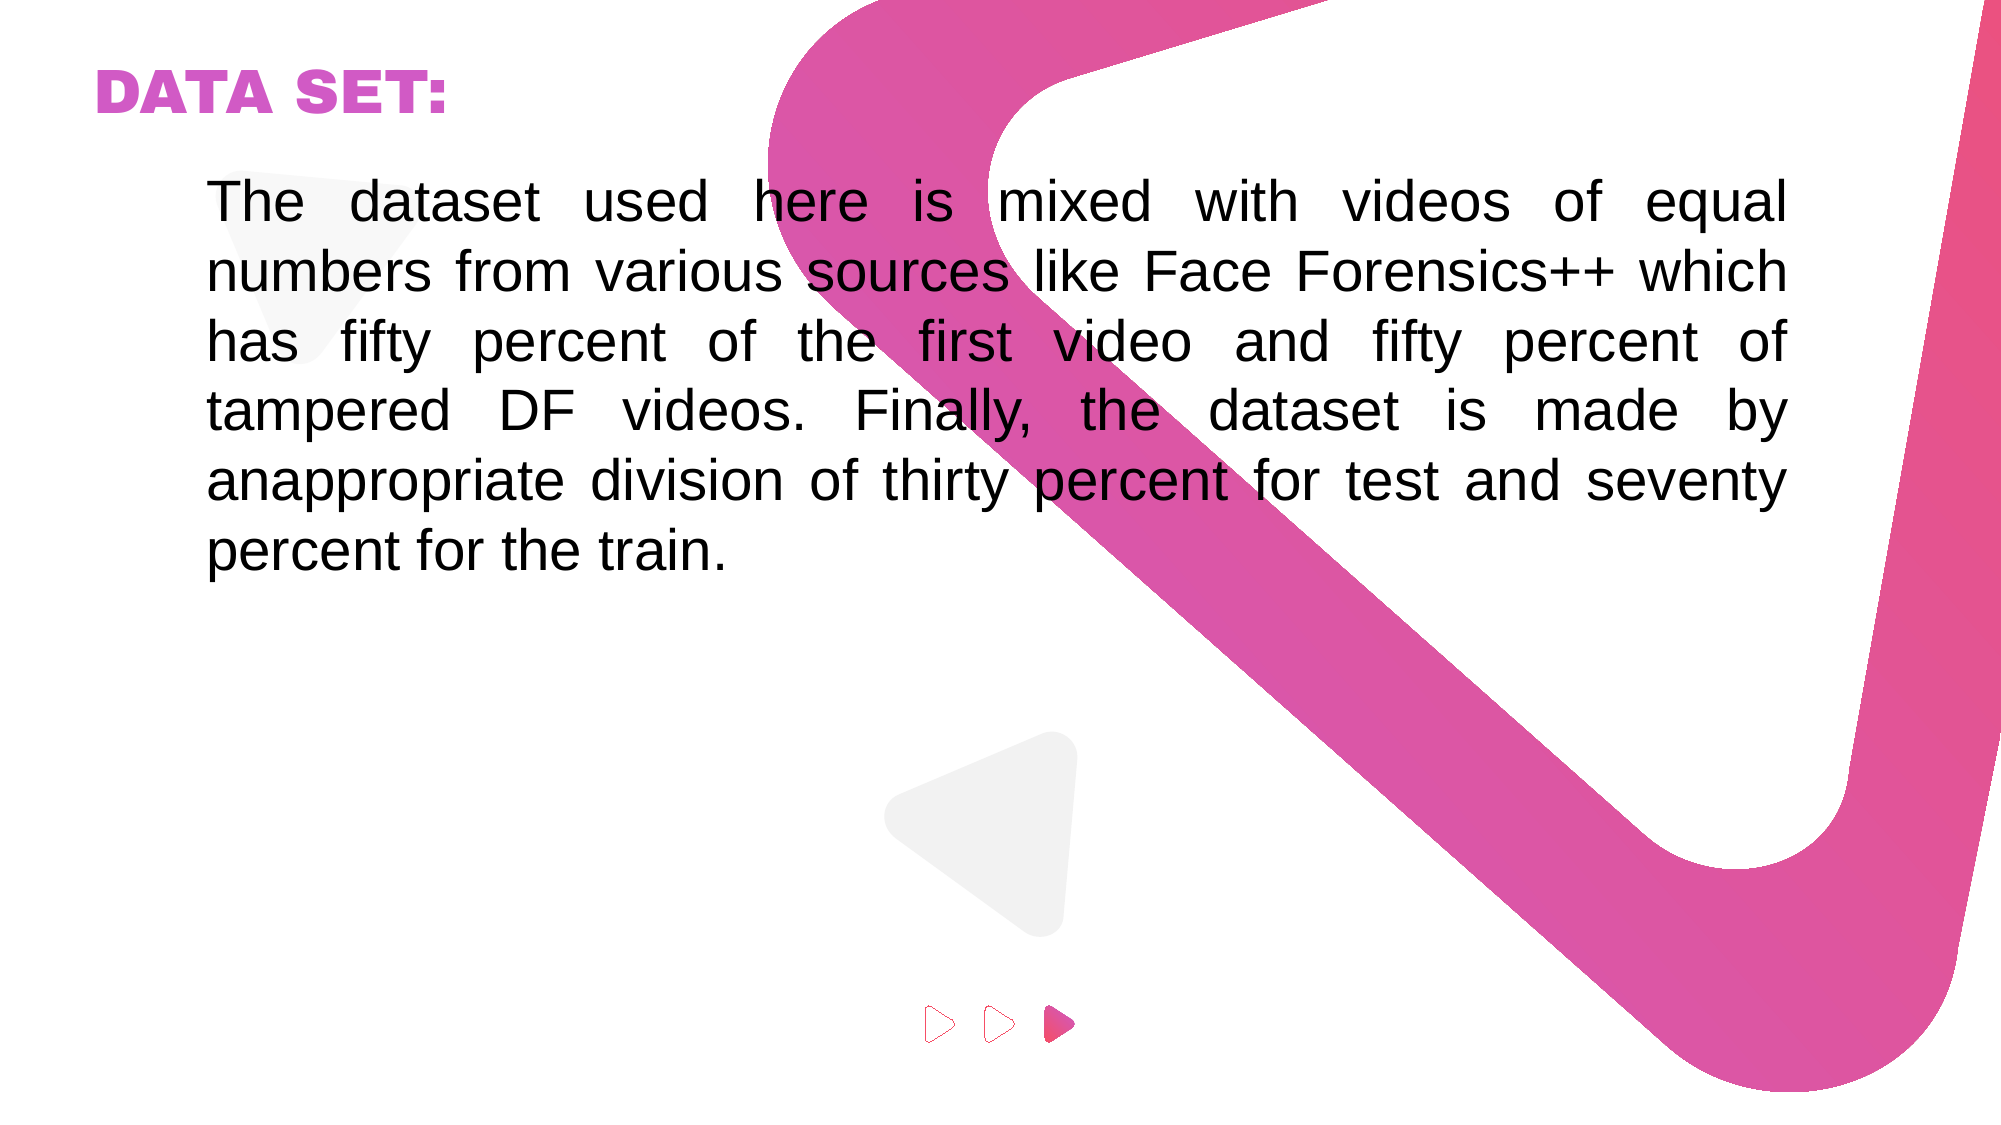

DATA SET:

The dataset used here is mixed with videos of equal numbers from various sources like Face Forensics++ which has fifty percent of the first video and fifty percent of tampered DF videos. Finally, the dataset is made by anappropriate division of thirty percent for test and seventy percent for the train.